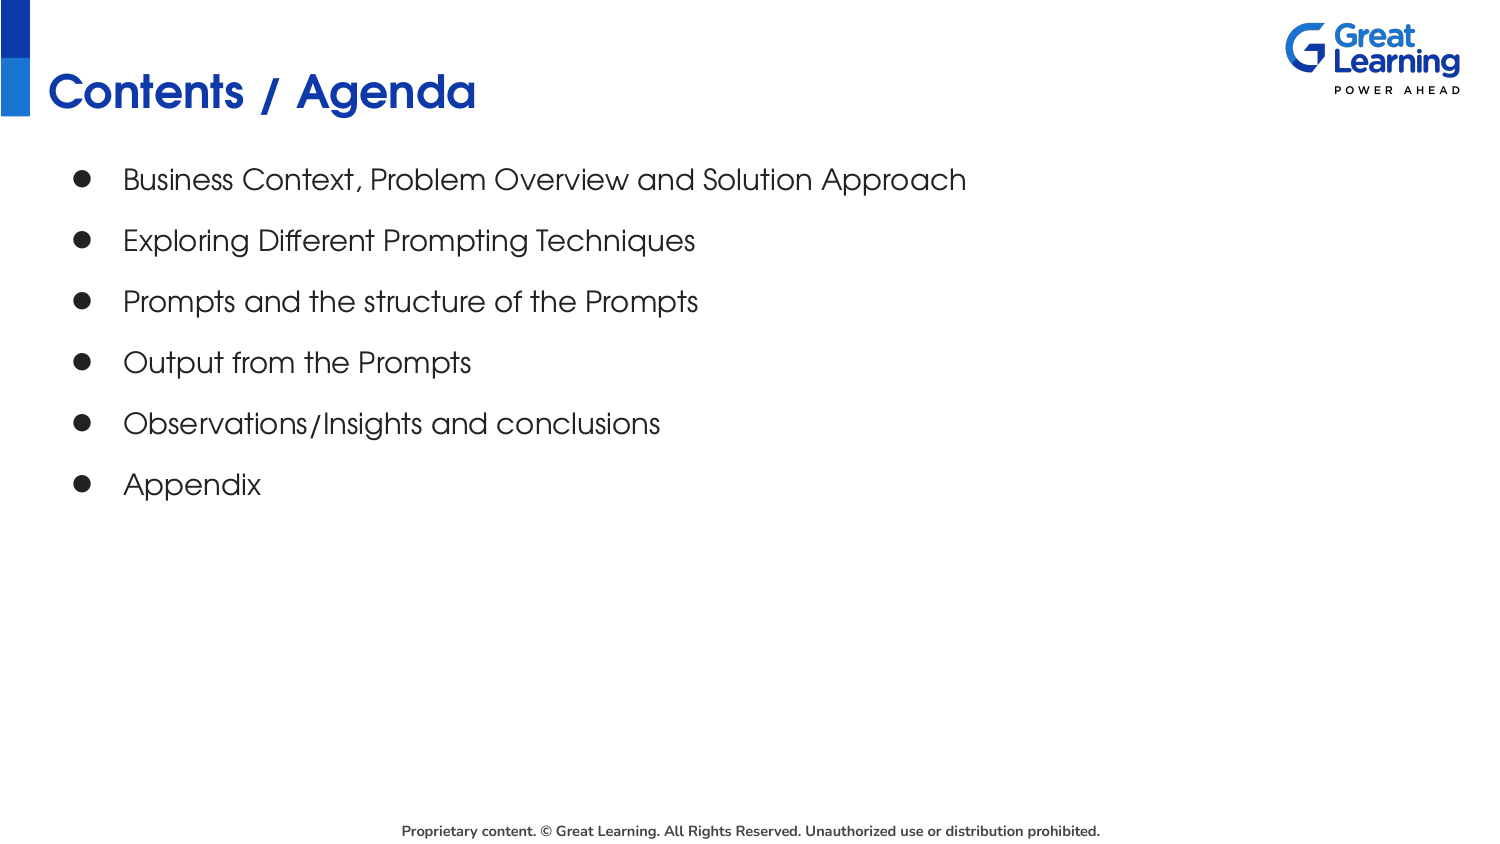

# Contents / Agenda
Business Context, Problem Overview and Solution Approach
Exploring Different Prompting Techniques
Prompts and the structure of the Prompts
Output from the Prompts
Observations/Insights and conclusions
Appendix